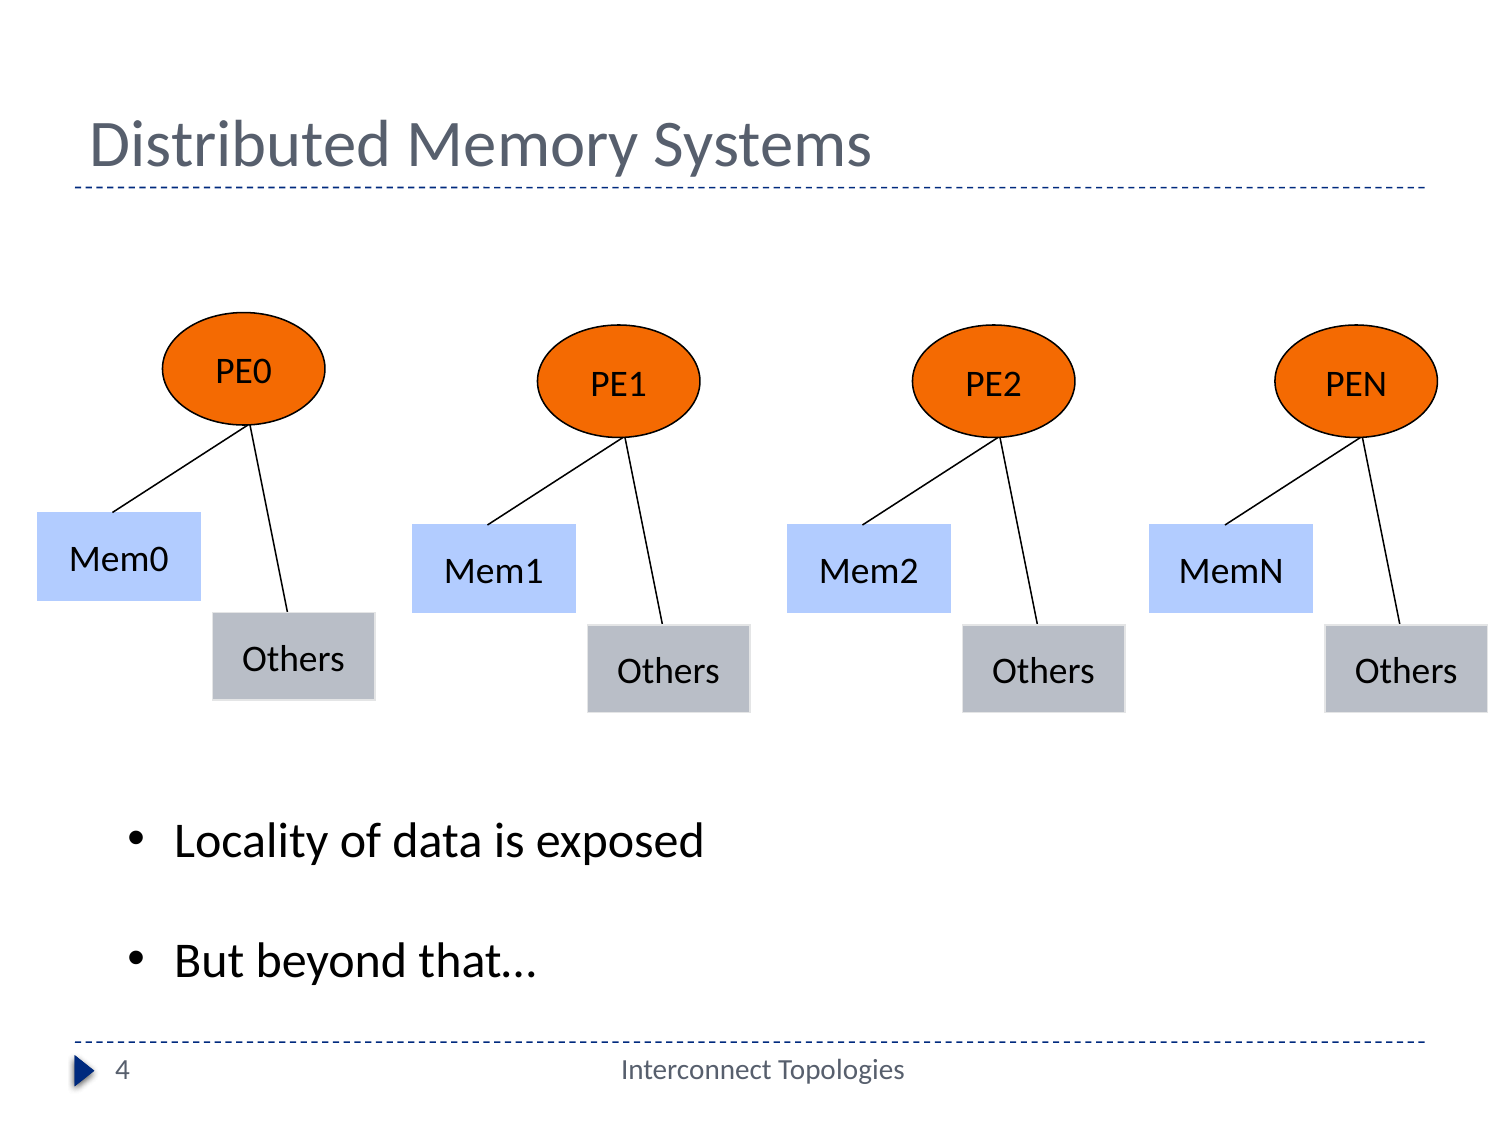

# Distributed Memory Systems
PE0
PE1
PE2
PEN

Mem0
Mem1
Mem2
MemN
Others
Others
Others
Others
Locality of data is exposed

But beyond that…
4
Interconnect Topologies